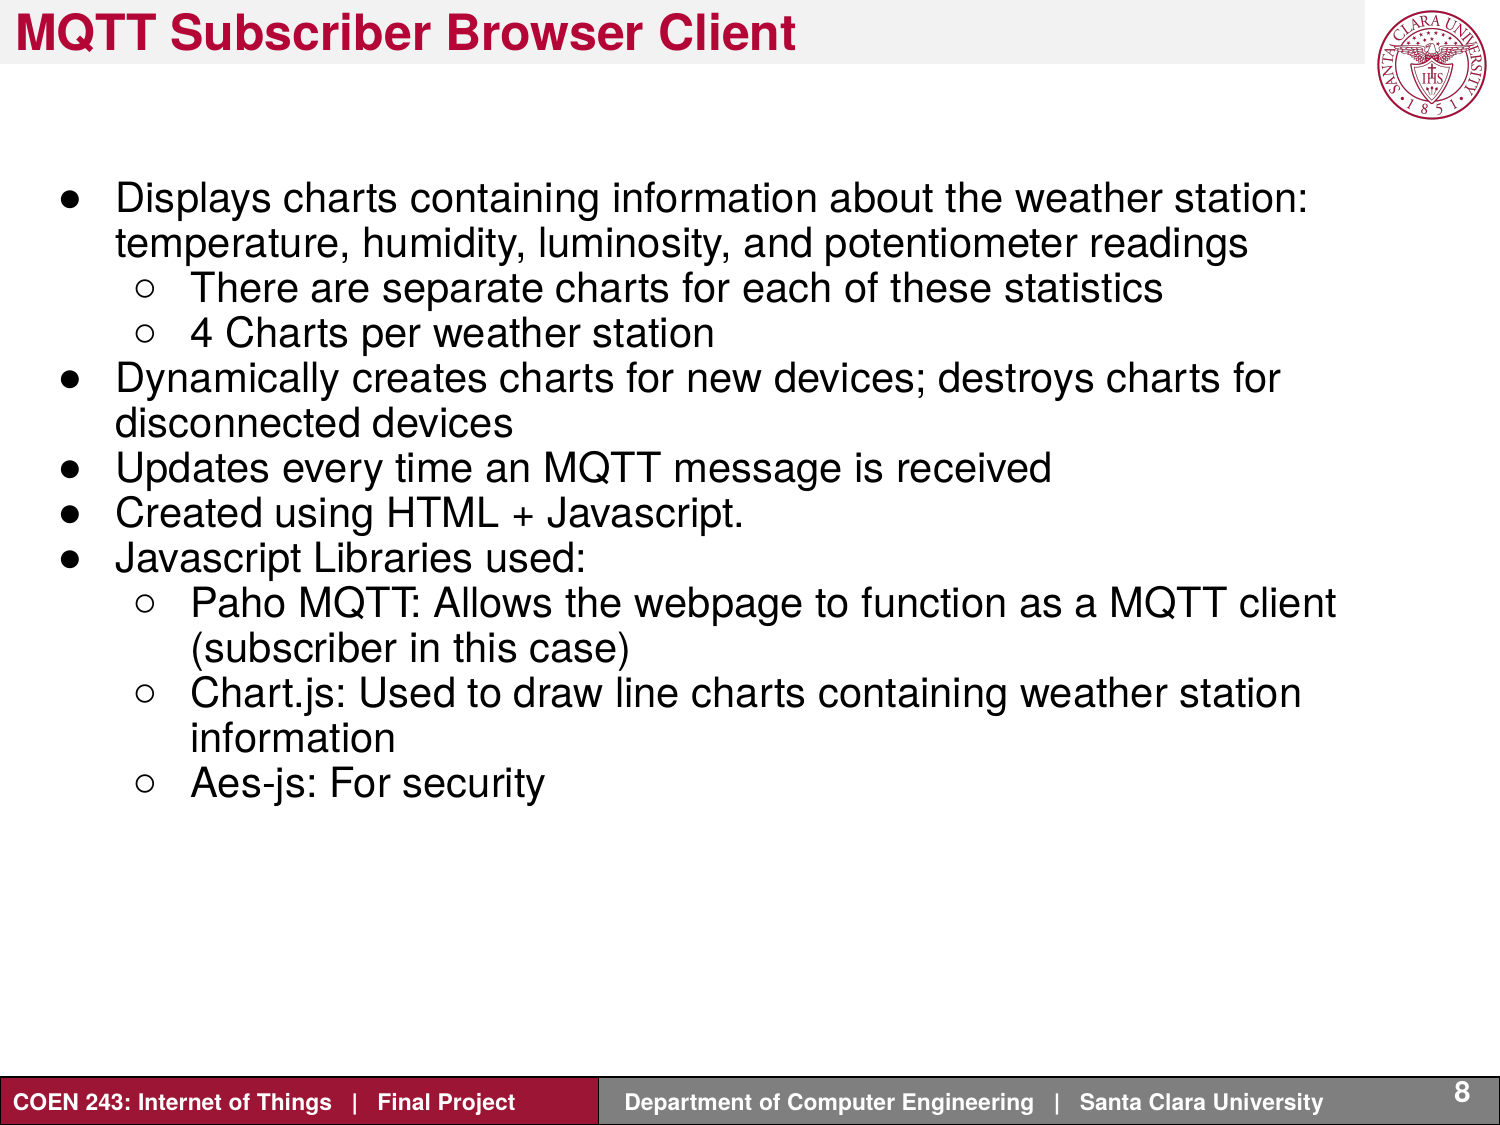

# MQTT Subscriber Browser Client
Displays charts containing information about the weather station: temperature, humidity, luminosity, and potentiometer readings
There are separate charts for each of these statistics
4 Charts per weather station
Dynamically creates charts for new devices; destroys charts for disconnected devices
Updates every time an MQTT message is received
Created using HTML + Javascript.
Javascript Libraries used:
Paho MQTT: Allows the webpage to function as a MQTT client (subscriber in this case)
Chart.js: Used to draw line charts containing weather station information
Aes-js: For security